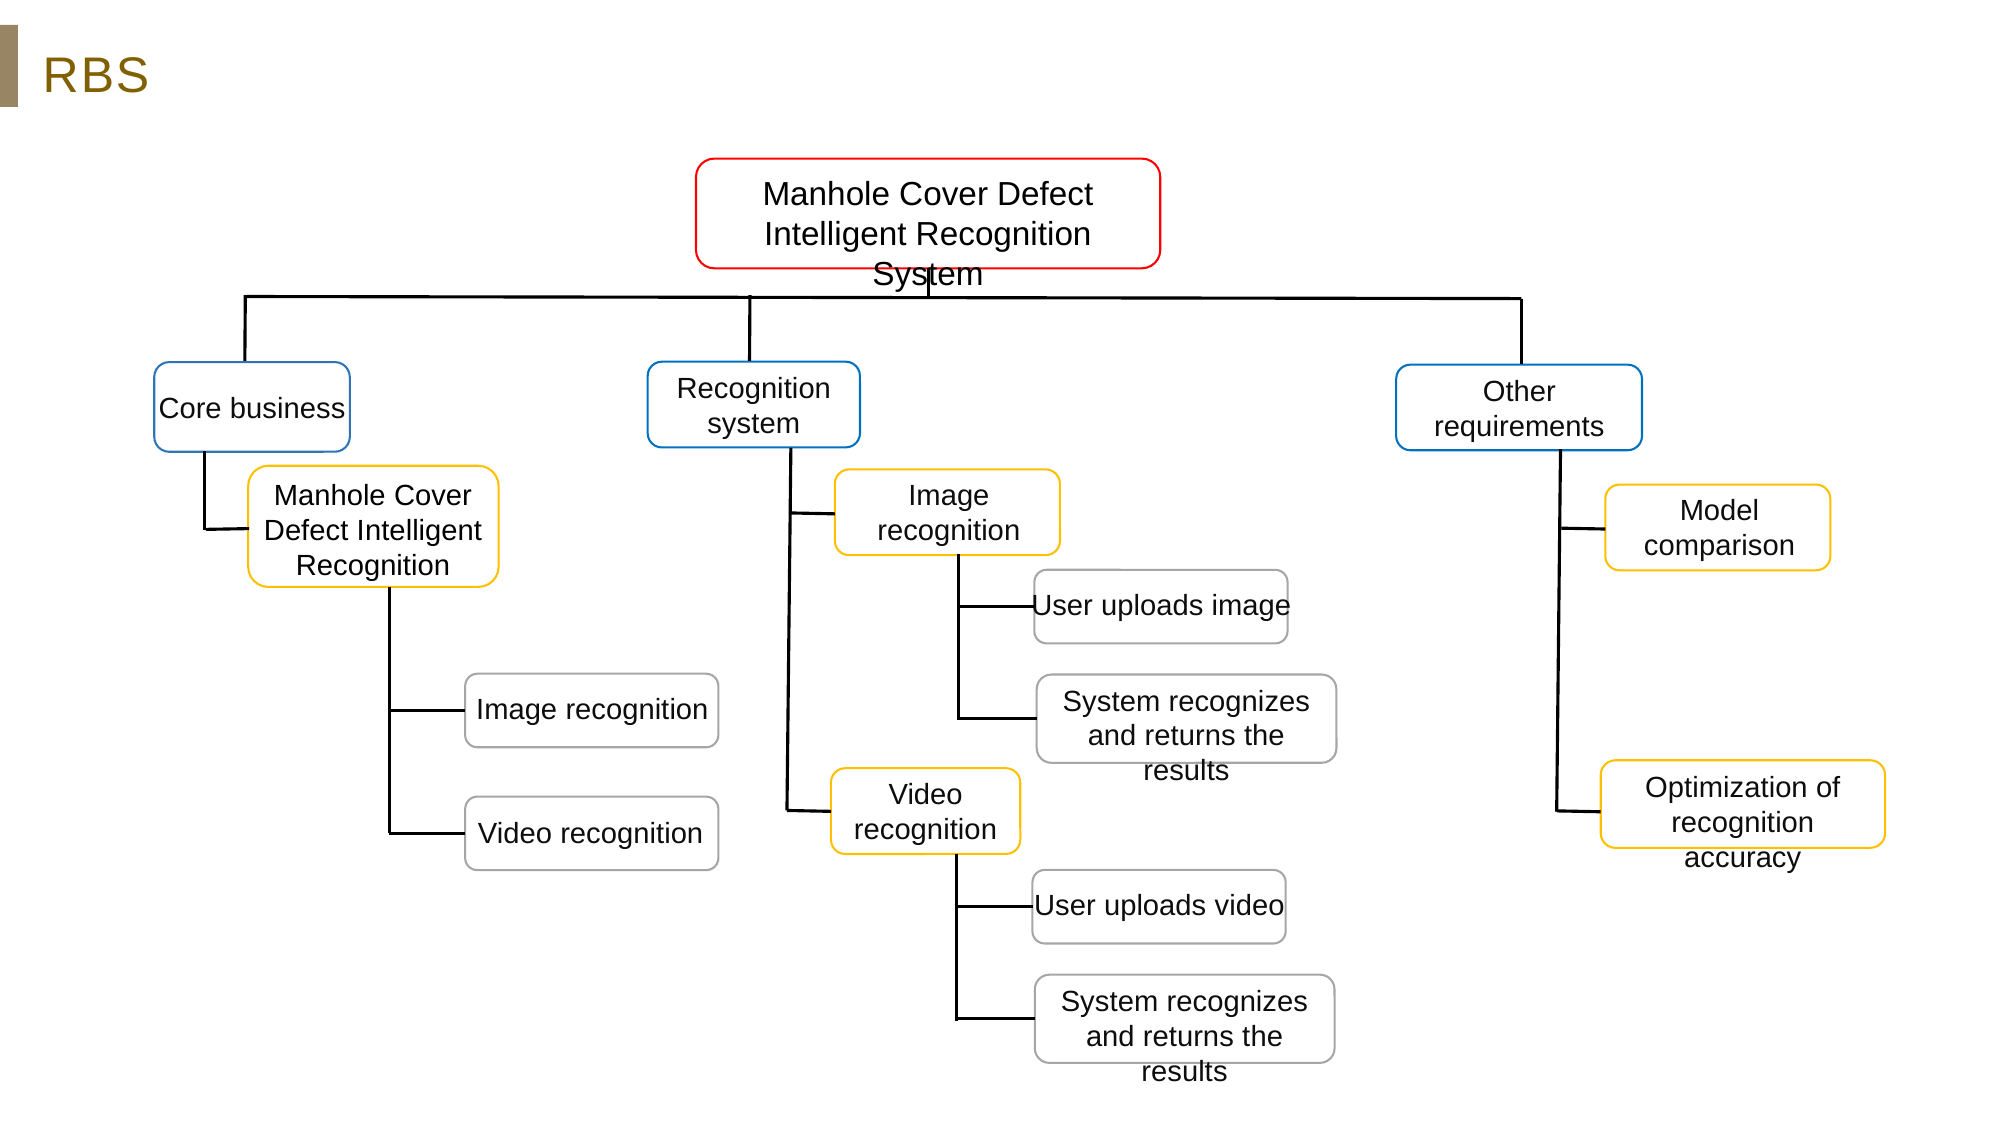

RBS

Manhole Cover Defect Intelligent Recognition System

Recognition system

Other requirements

Core business

Manhole Cover Defect Intelligent Recognition
Image recognition

Model comparison

User uploads image

System recognizes and returns the results

Image recognition

Optimization of recognition accuracy

Video recognition

Video recognition

User uploads video
System recognizes and returns the results